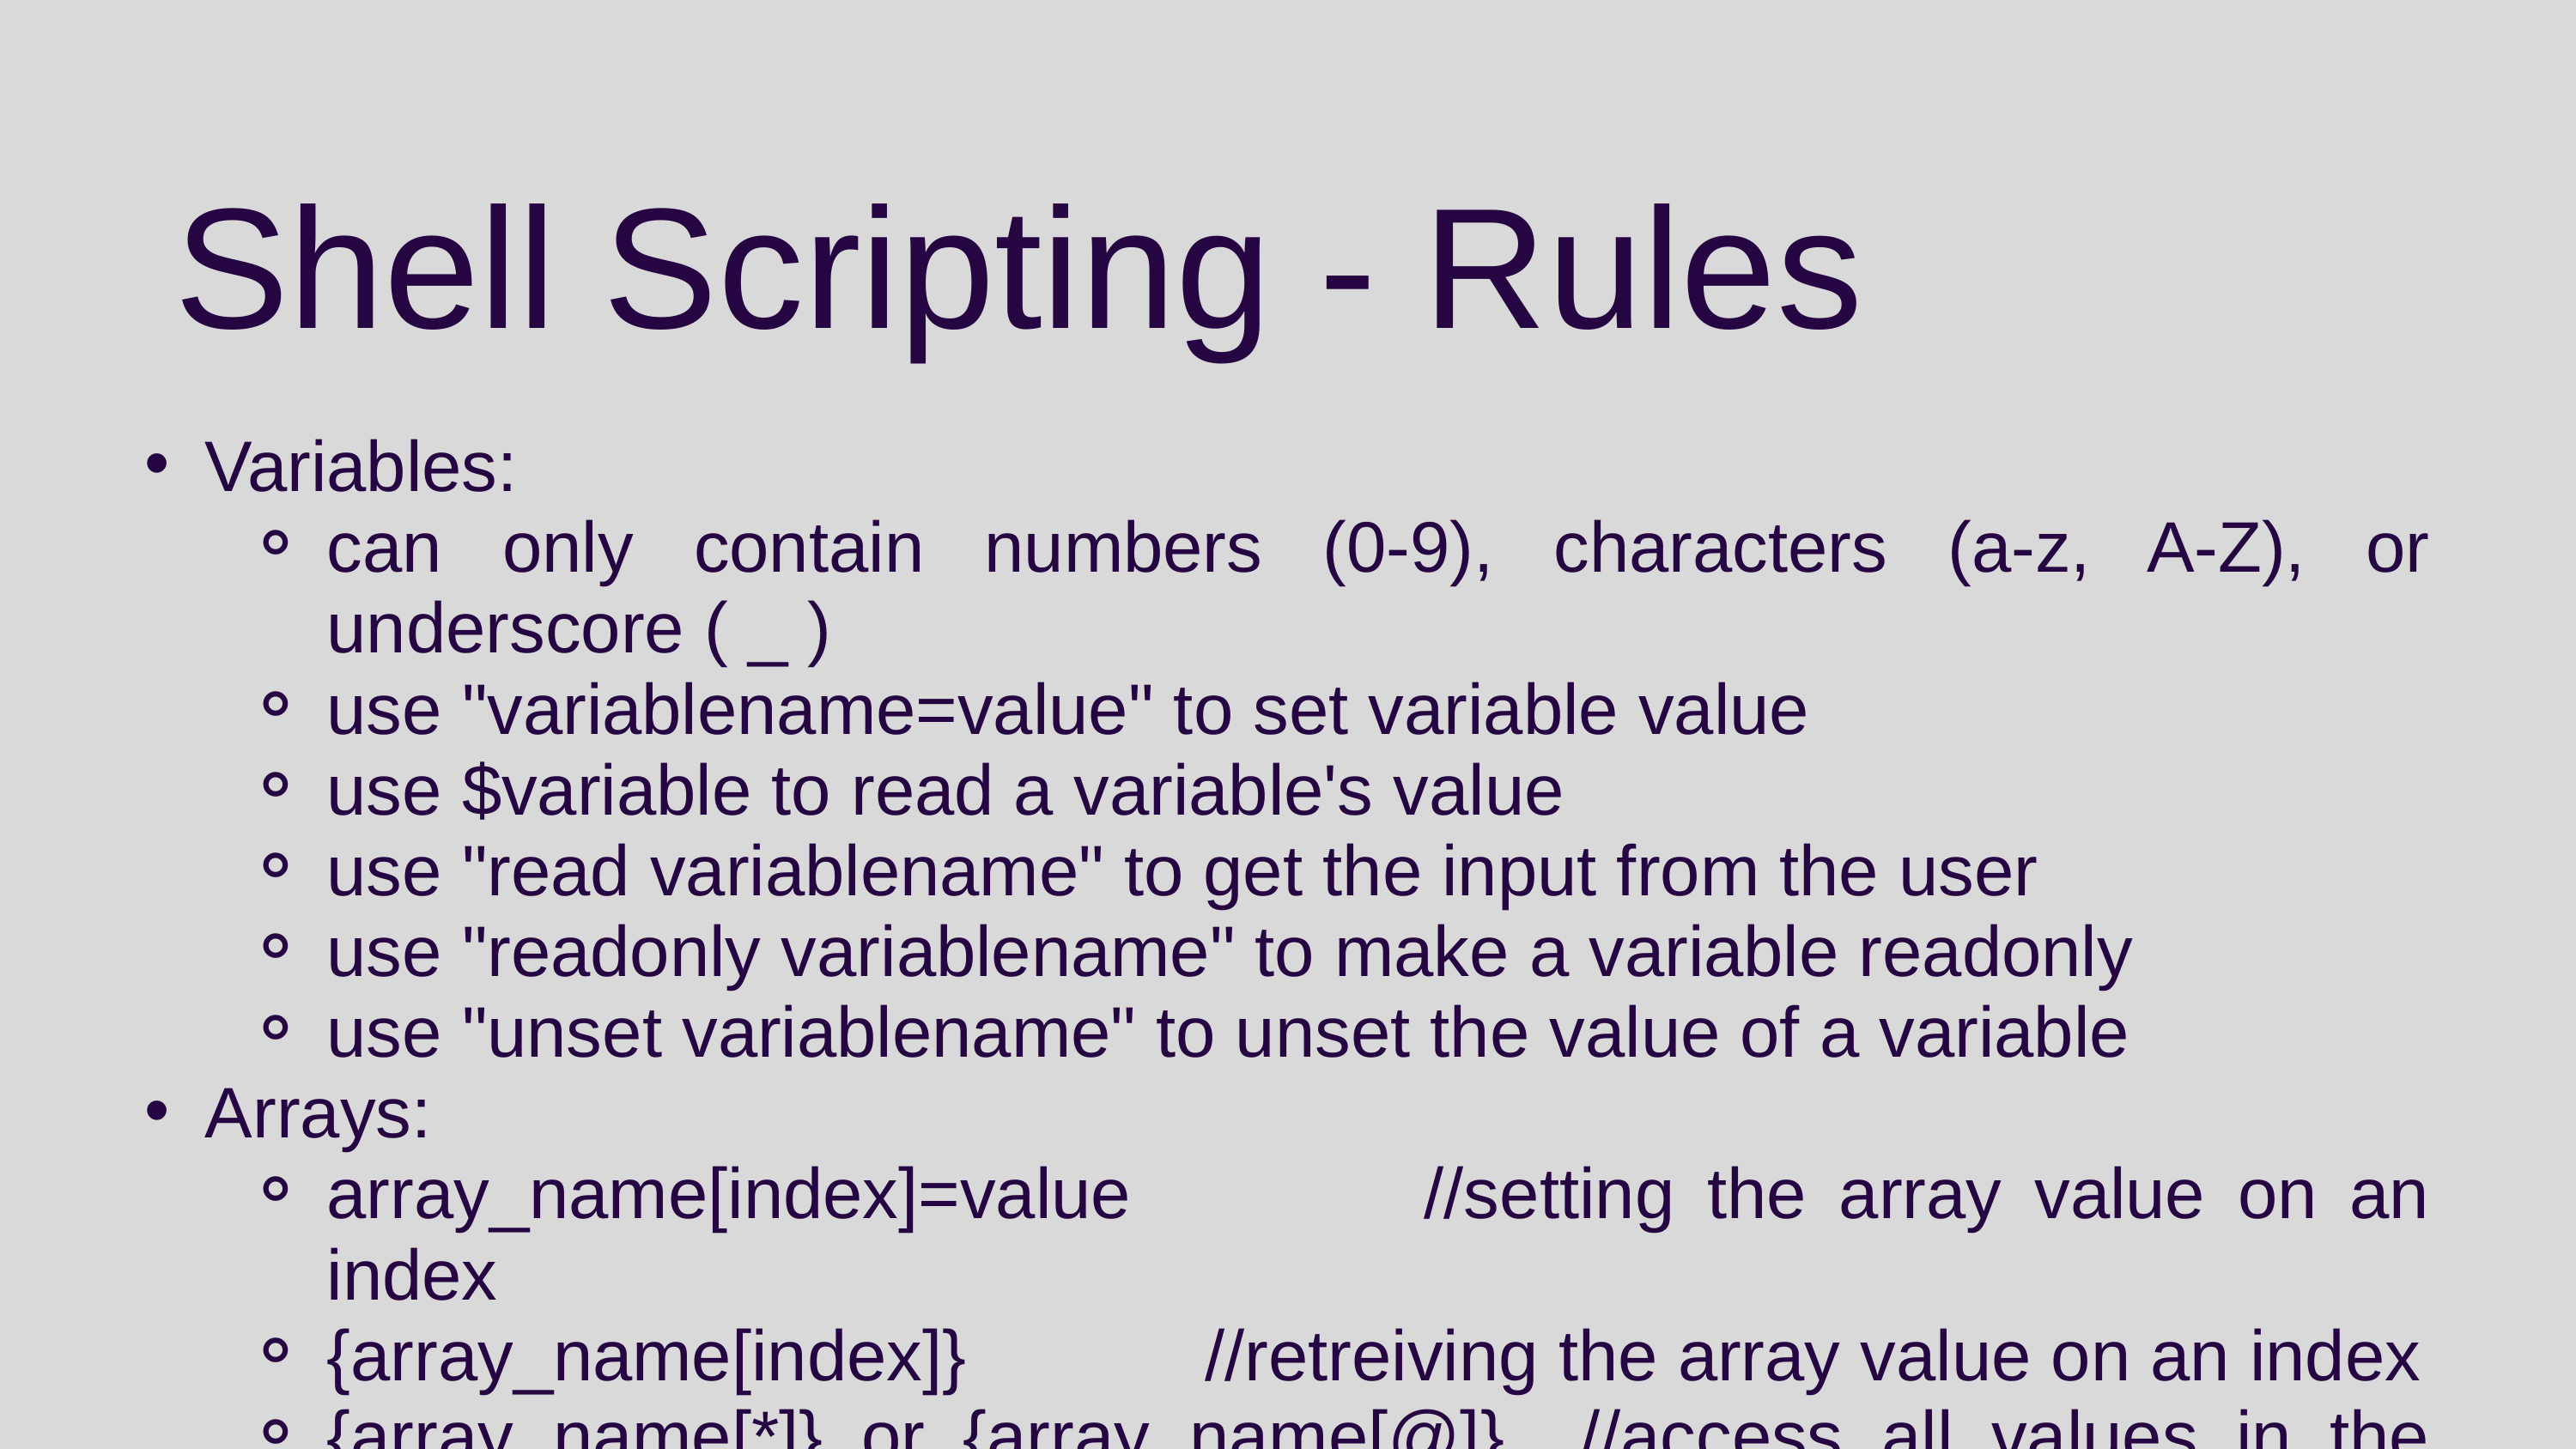

Shell Scripting - Rules
Variables:
can only contain numbers (0-9), characters (a-z, A-Z), or underscore ( _ )
use "variablename=value" to set variable value
use $variable to read a variable's value
use "read variablename" to get the input from the user
use "readonly variablename" to make a variable readonly
use "unset variablename" to unset the value of a variable
Arrays:
array_name[index]=value         //setting the array value on an index
{array_name[index]}            //retreiving the array value on an index
{array_name[*]} or {array_name[@]}  //access all values in the array